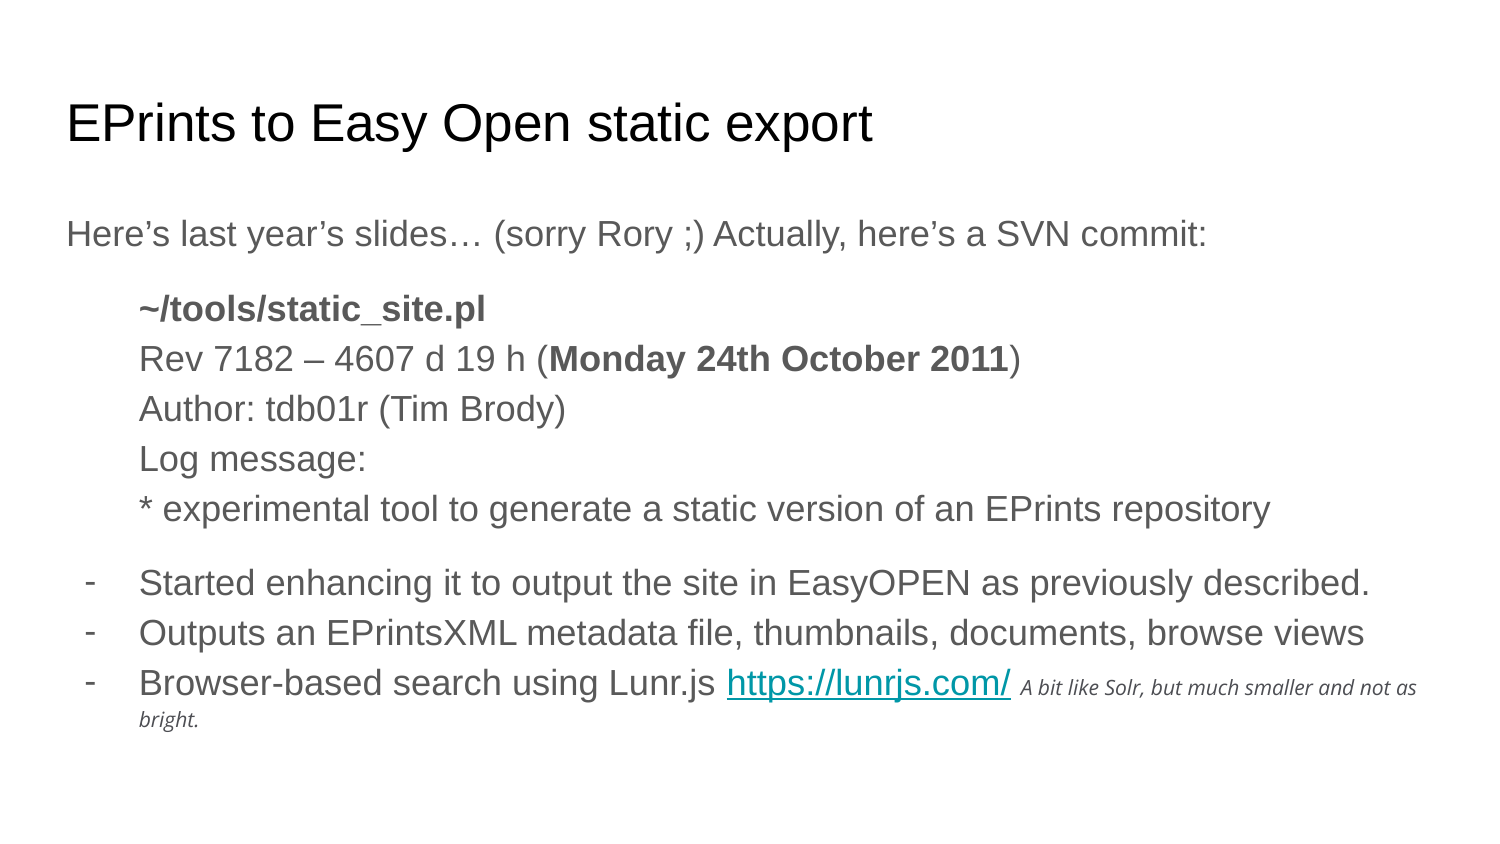

# EPrints to Easy Open static export
Here’s last year’s slides… (sorry Rory ;) Actually, here’s a SVN commit:
~/tools/static_site.pl
Rev 7182 – 4607 d 19 h (Monday 24th October 2011)
Author: tdb01r (Tim Brody)
Log message:
* experimental tool to generate a static version of an EPrints repository
Started enhancing it to output the site in EasyOPEN as previously described.
Outputs an EPrintsXML metadata file, thumbnails, documents, browse views
Browser-based search using Lunr.js https://lunrjs.com/ A bit like Solr, but much smaller and not as bright.